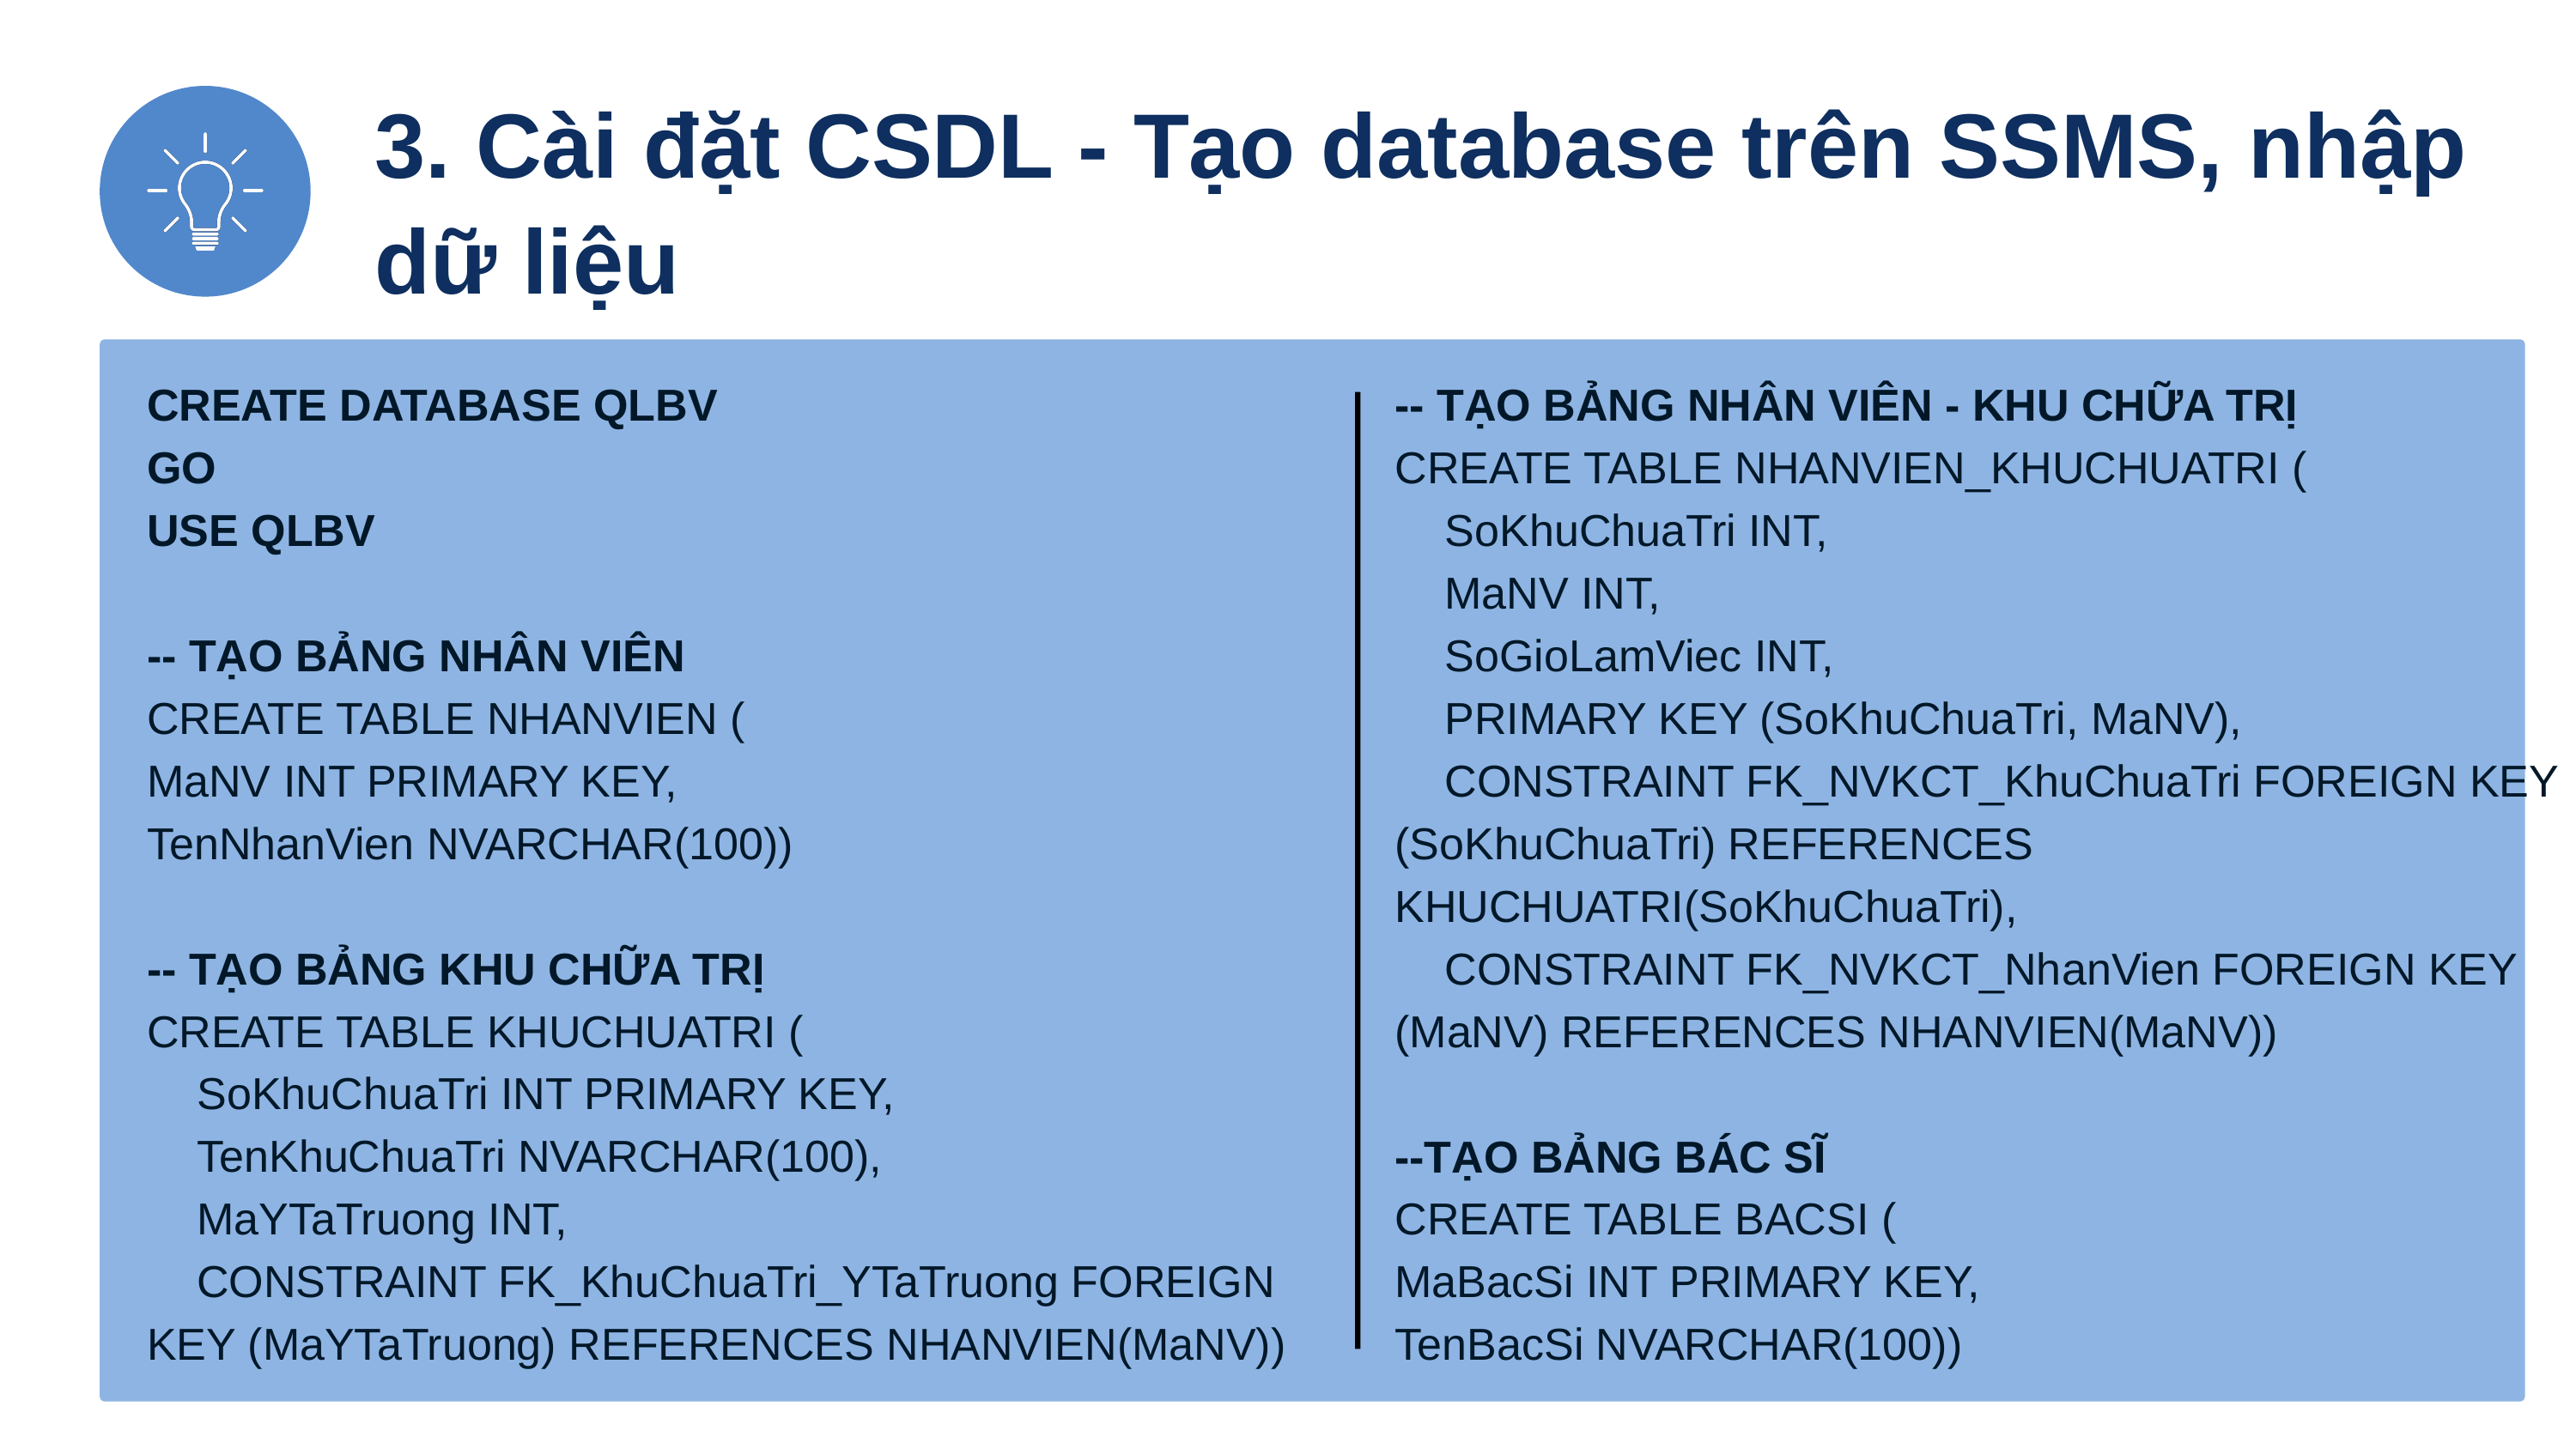

3. Cài đặt CSDL - Tạo database trên SSMS, nhập dữ liệu

CREATE DATABASE QLBV
GO
USE QLBV

-- TẠO BẢNG NHÂN VIÊN
CREATE TABLE NHANVIEN (
MaNV INT PRIMARY KEY,
TenNhanVien NVARCHAR(100))

-- TẠO BẢNG KHU CHỮA TRỊ
CREATE TABLE KHUCHUATRI (
    SoKhuChuaTri INT PRIMARY KEY,
    TenKhuChuaTri NVARCHAR(100),
    MaYTaTruong INT,
    CONSTRAINT FK_KhuChuaTri_YTaTruong FOREIGN KEY (MaYTaTruong) REFERENCES NHANVIEN(MaNV))

-- TẠO BẢNG NHÂN VIÊN - KHU CHỮA TRỊ
CREATE TABLE NHANVIEN_KHUCHUATRI (
    SoKhuChuaTri INT,
    MaNV INT,
    SoGioLamViec INT,
    PRIMARY KEY (SoKhuChuaTri, MaNV),
    CONSTRAINT FK_NVKCT_KhuChuaTri FOREIGN KEY (SoKhuChuaTri) REFERENCES KHUCHUATRI(SoKhuChuaTri),
    CONSTRAINT FK_NVKCT_NhanVien FOREIGN KEY (MaNV) REFERENCES NHANVIEN(MaNV))

--TẠO BẢNG BÁC SĨ
CREATE TABLE BACSI (
MaBacSi INT PRIMARY KEY,
TenBacSi NVARCHAR(100))